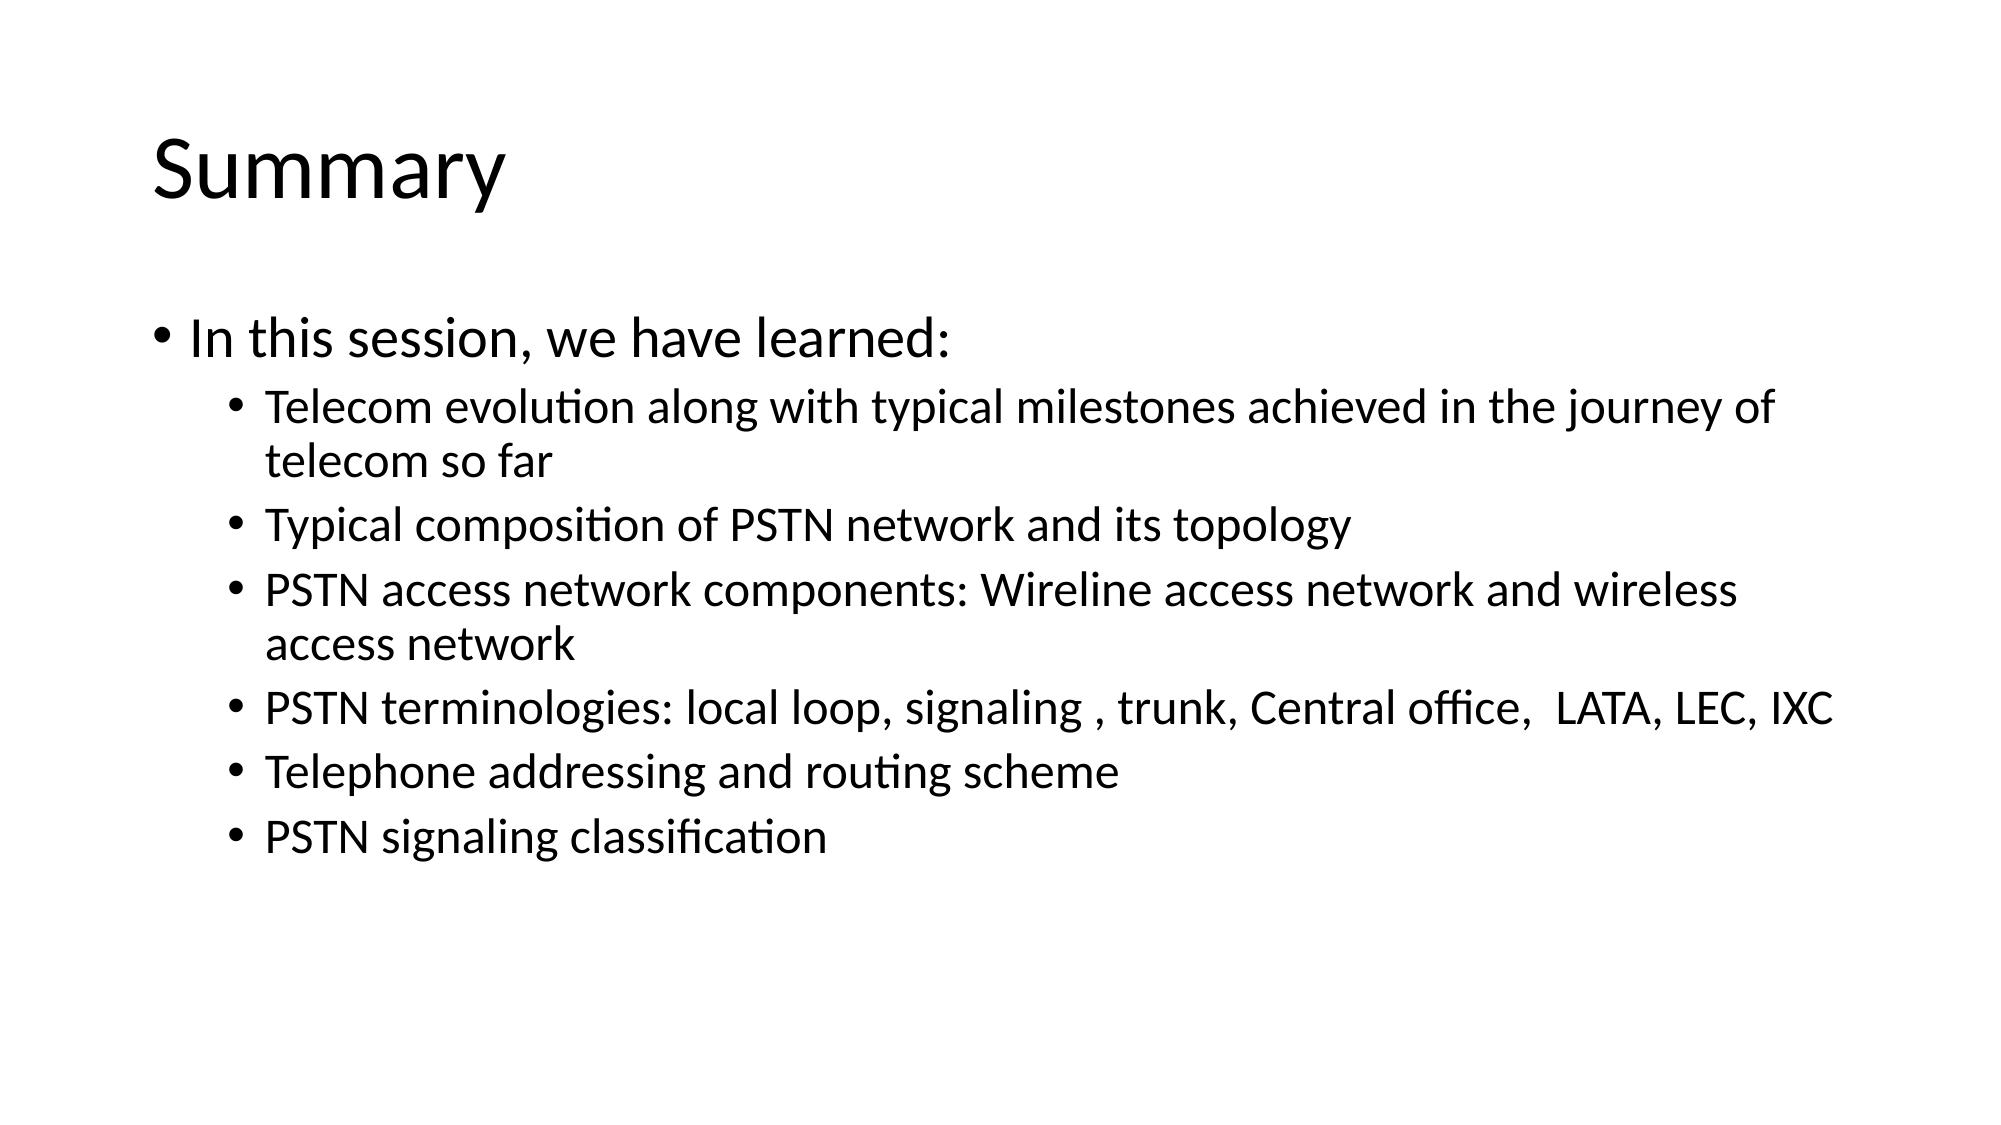

# Summary
In this session, we have learned:
Telecom evolution along with typical milestones achieved in the journey of telecom so far
Typical composition of PSTN network and its topology
PSTN access network components: Wireline access network and wireless access network
PSTN terminologies: local loop, signaling , trunk, Central office,  LATA, LEC, IXC
Telephone addressing and routing scheme
PSTN signaling classification
CONFIDENTIAL© Copyright 2008 Tech Mahindra Limited
28